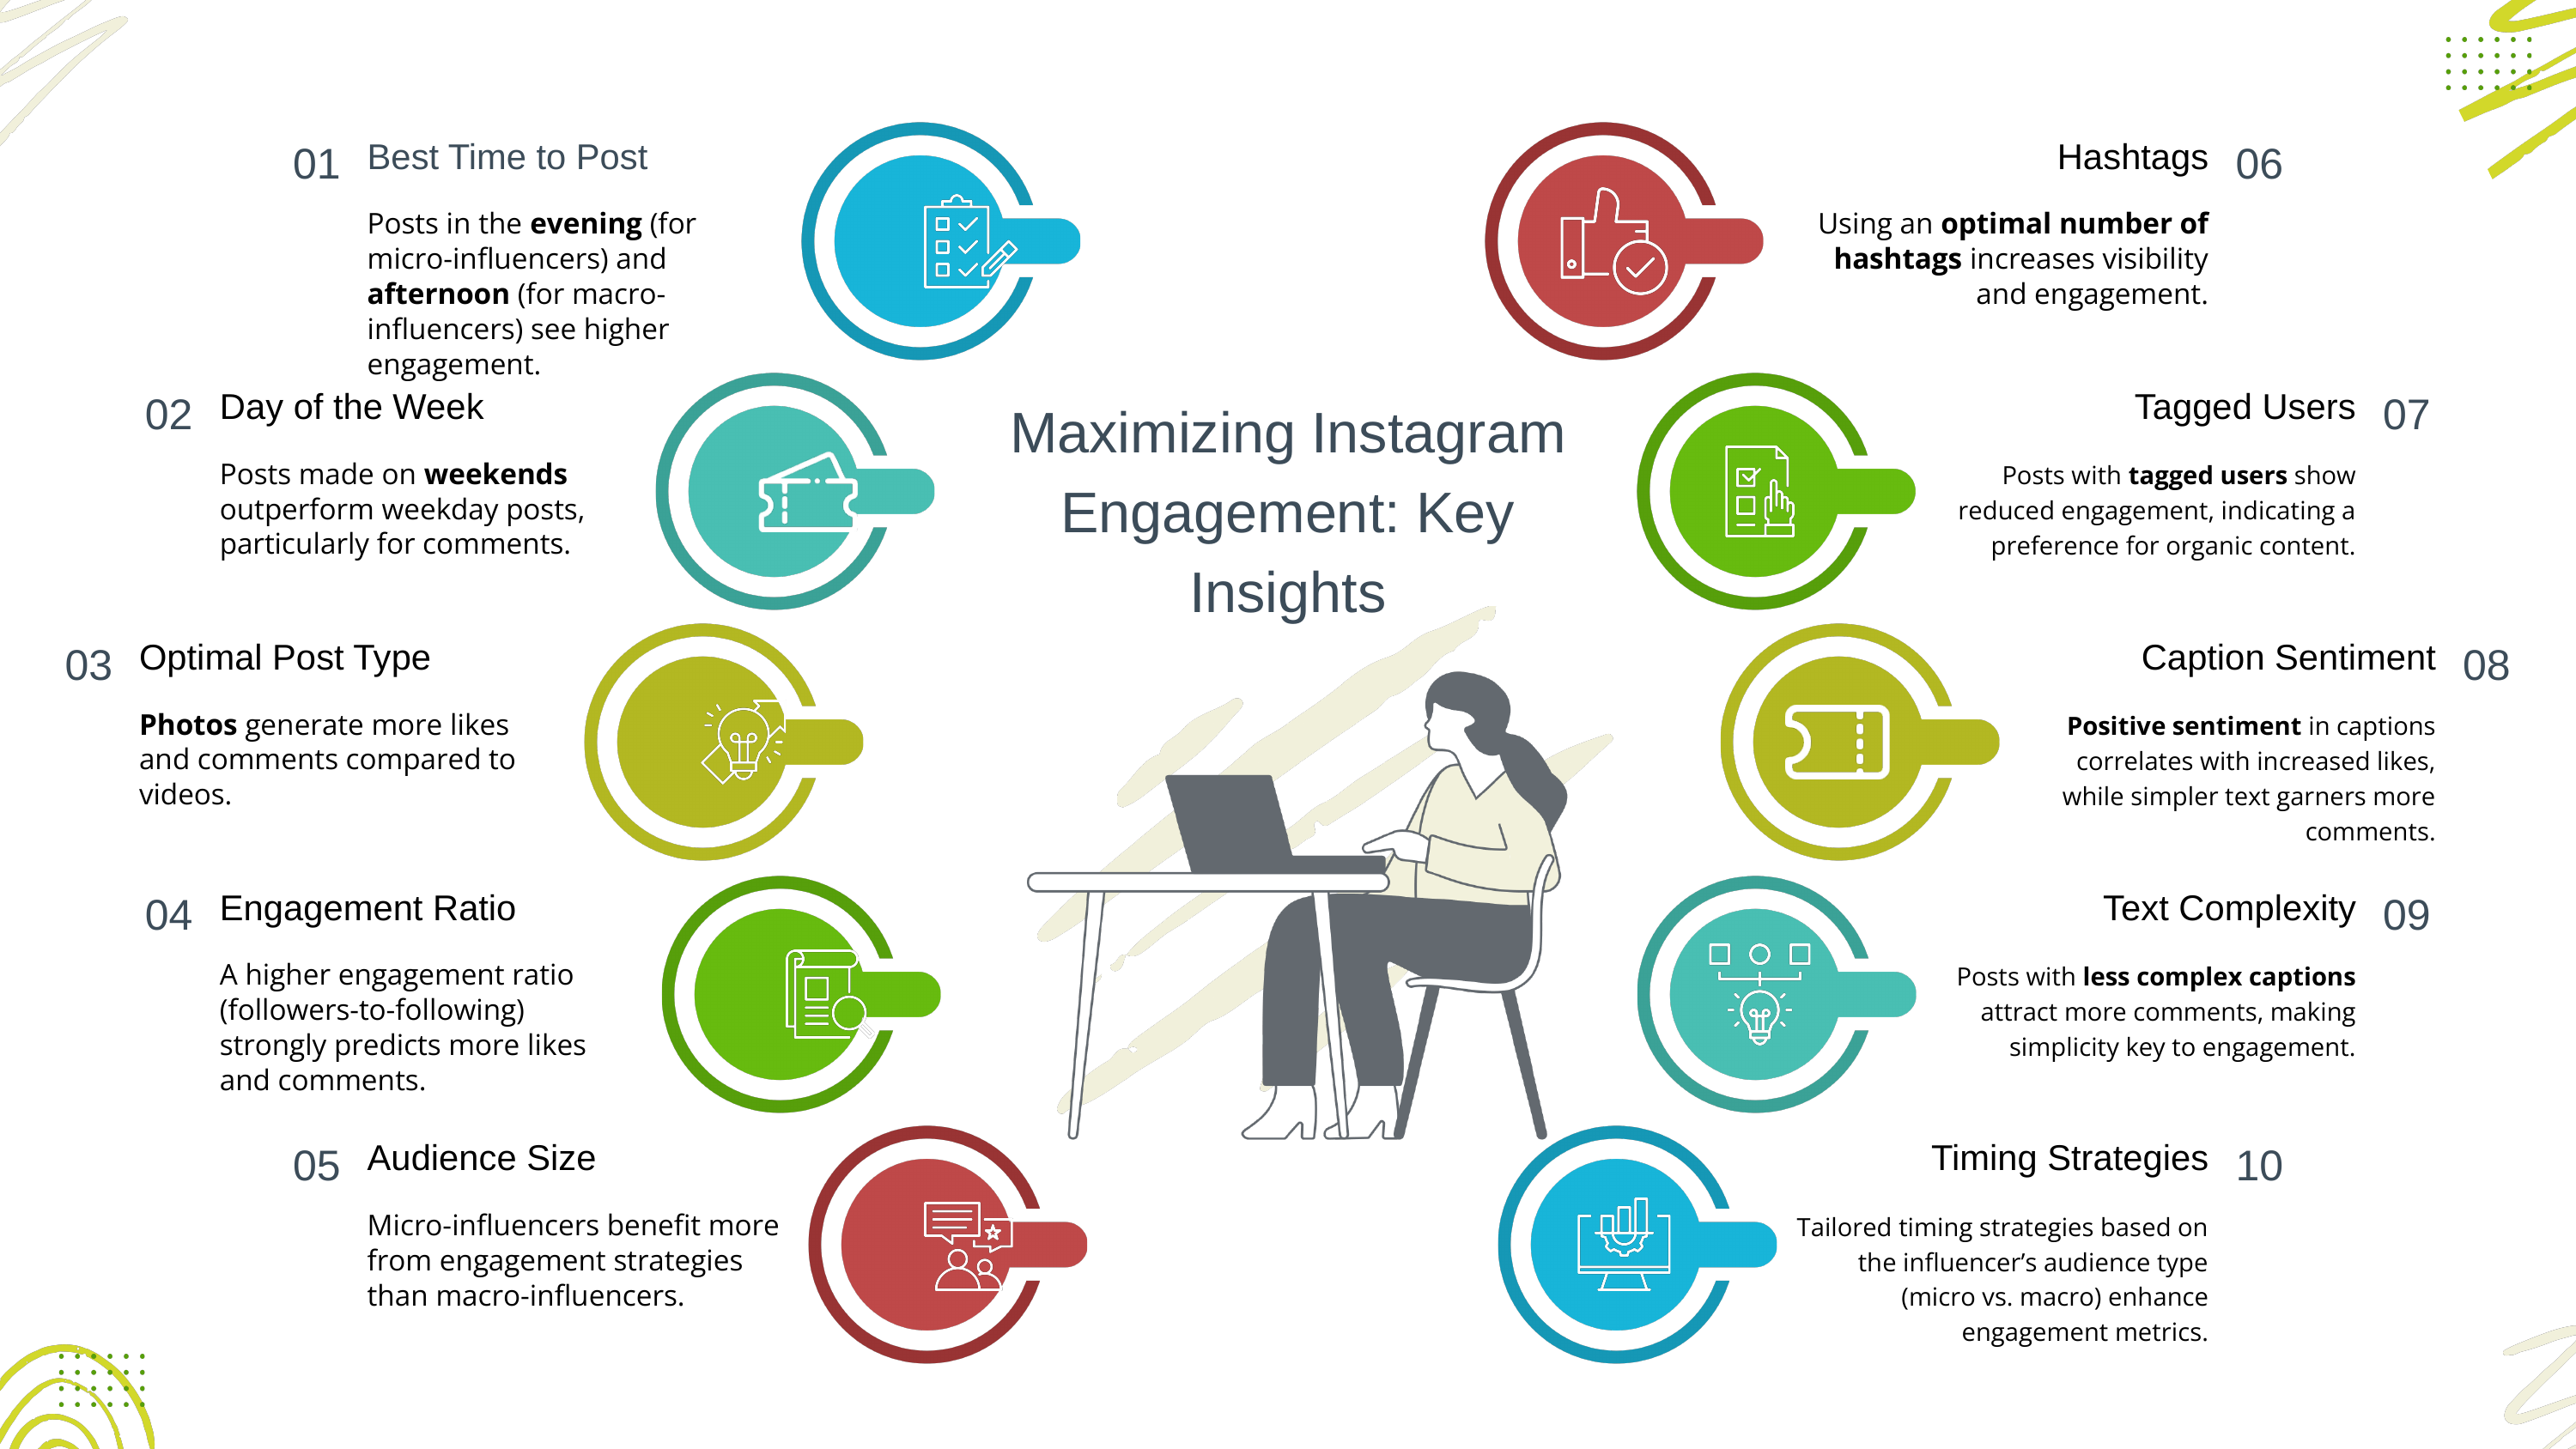

Best Time to Post
Hashtags
01
06

Posts in the evening (for micro-influencers) and afternoon (for macro-influencers) see higher engagement.
Using an optimal number of hashtags increases visibility and engagement.

Day of the Week
Tagged Users
02
07
Maximizing Instagram Engagement: Key Insights

Posts made on weekends outperform weekday posts, particularly for comments.
Posts with tagged users show reduced engagement, indicating a preference for organic content.

Optimal Post Type
Caption Sentiment
03
08

Photos generate more likes and comments compared to videos.
Positive sentiment in captions correlates with increased likes, while simpler text garners more comments.

Engagement Ratio
Text Complexity
04
09

A higher engagement ratio (followers-to-following) strongly predicts more likes and comments.
Posts with less complex captions attract more comments, making simplicity key to engagement.

Audience Size
Timing Strategies
05
10

Micro-influencers benefit more from engagement strategies than macro-influencers.
Tailored timing strategies based on the influencer’s audience type (micro vs. macro) enhance engagement metrics.